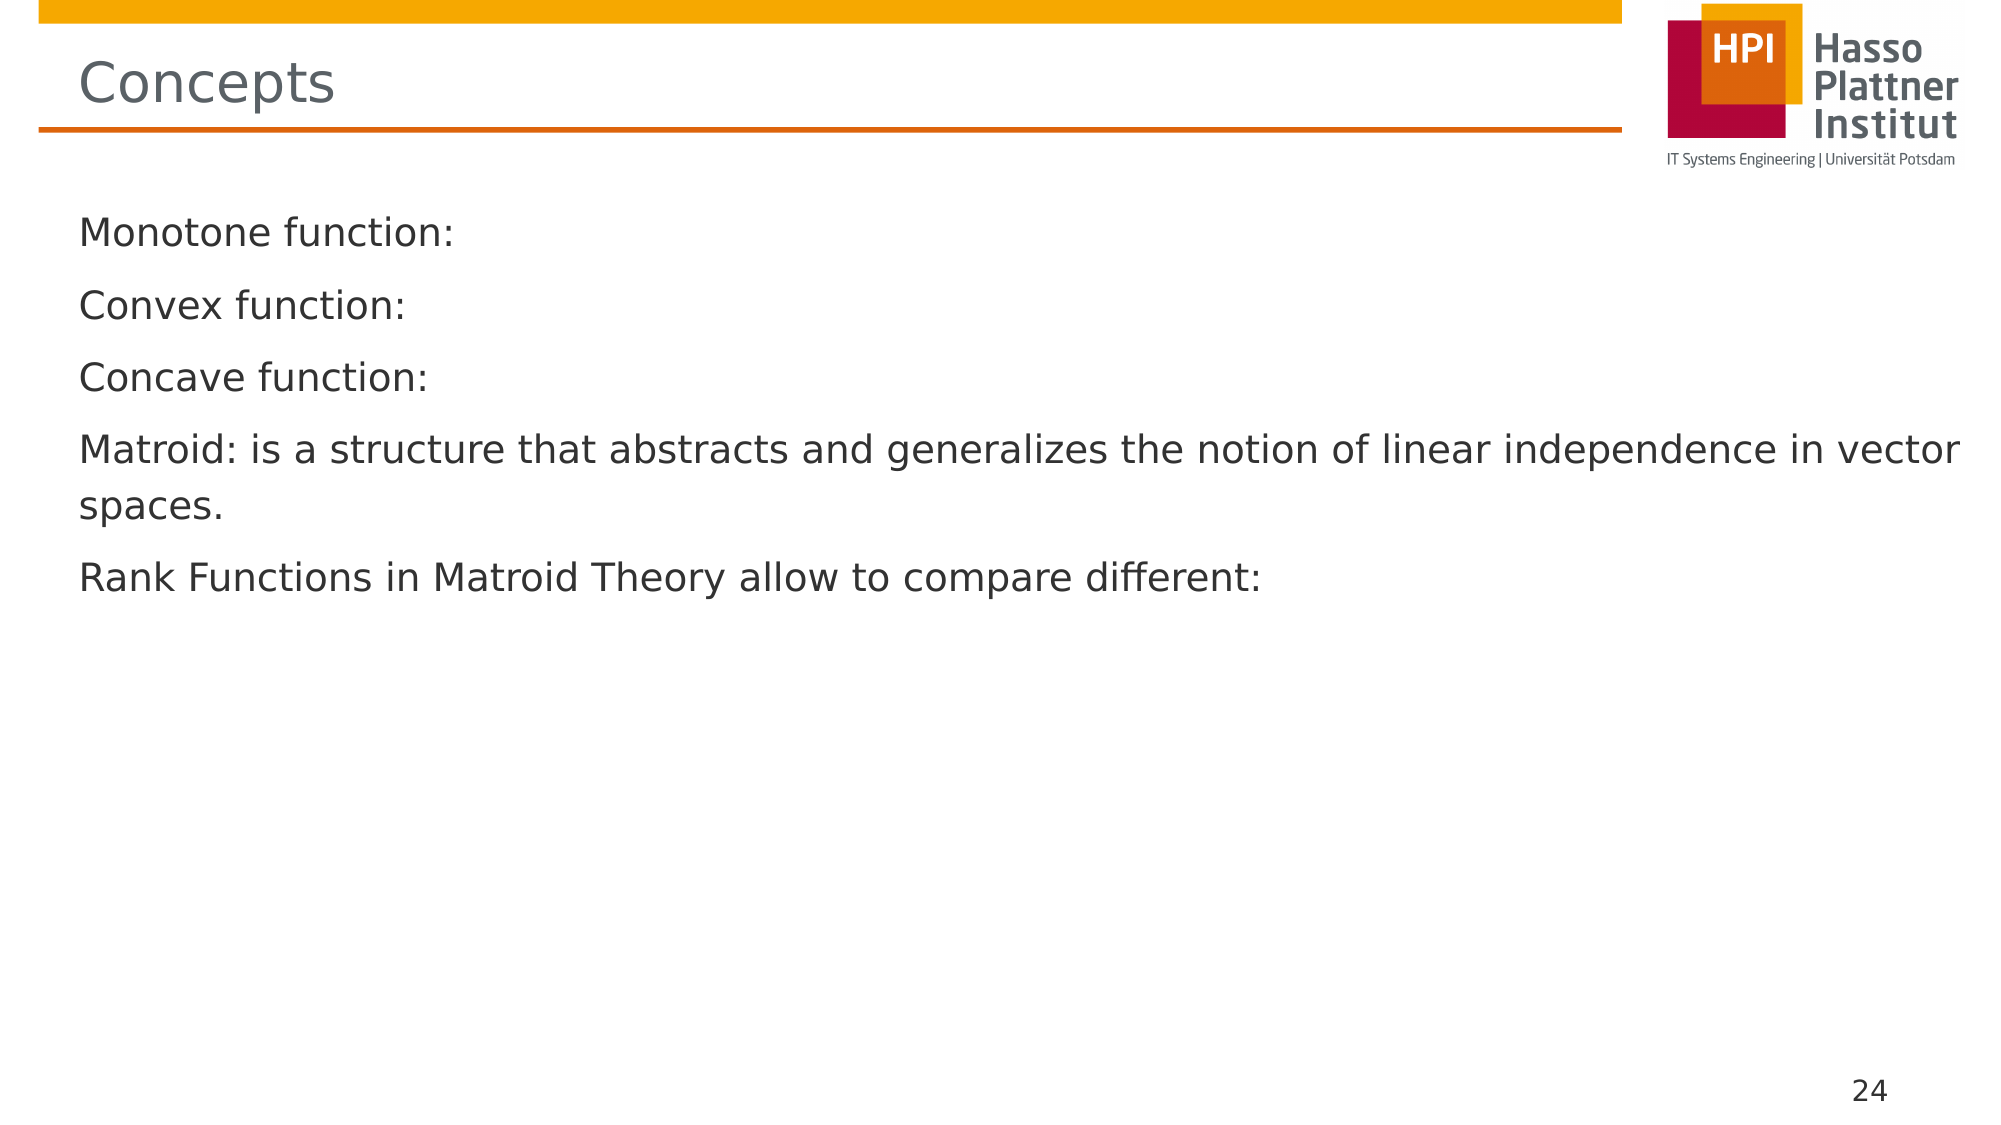

# Concepts
Monotone function:
Convex function:
Concave function:
Matroid: is a structure that abstracts and generalizes the notion of linear independence in vector spaces.
Rank Functions in Matroid Theory allow to compare different:

24